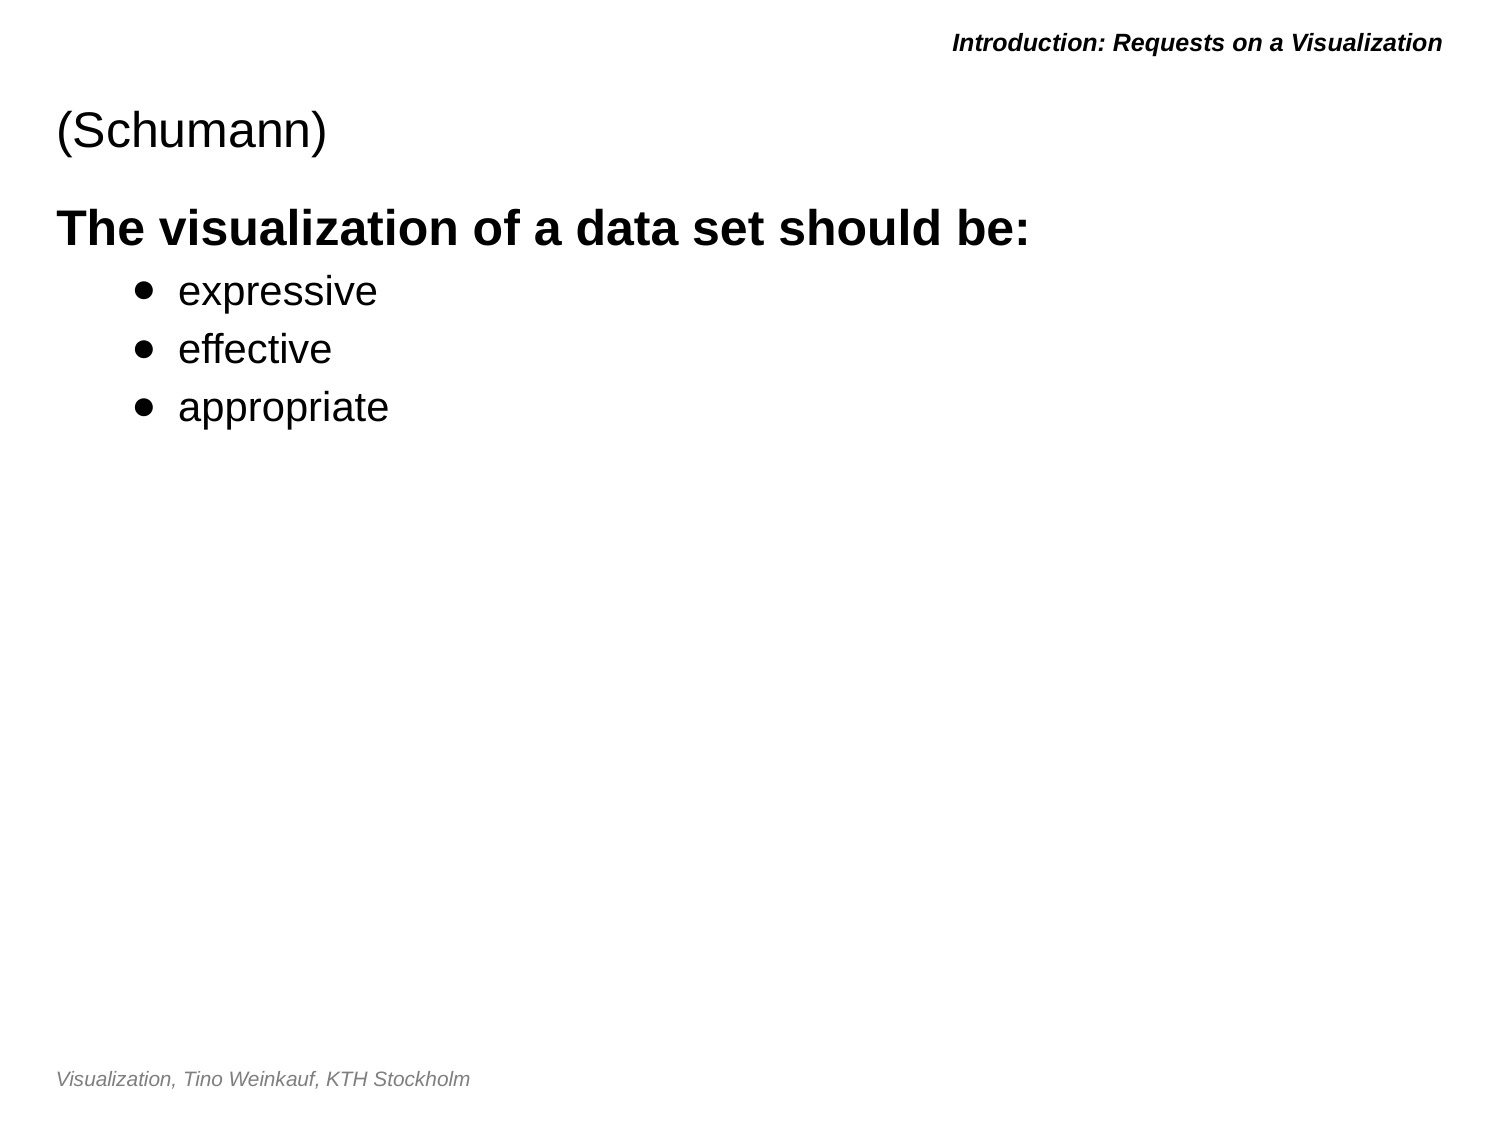

# Introduction: Requests on a Visualization
(Schumann)
The visualization of a data set should be:
expressive
effective
appropriate